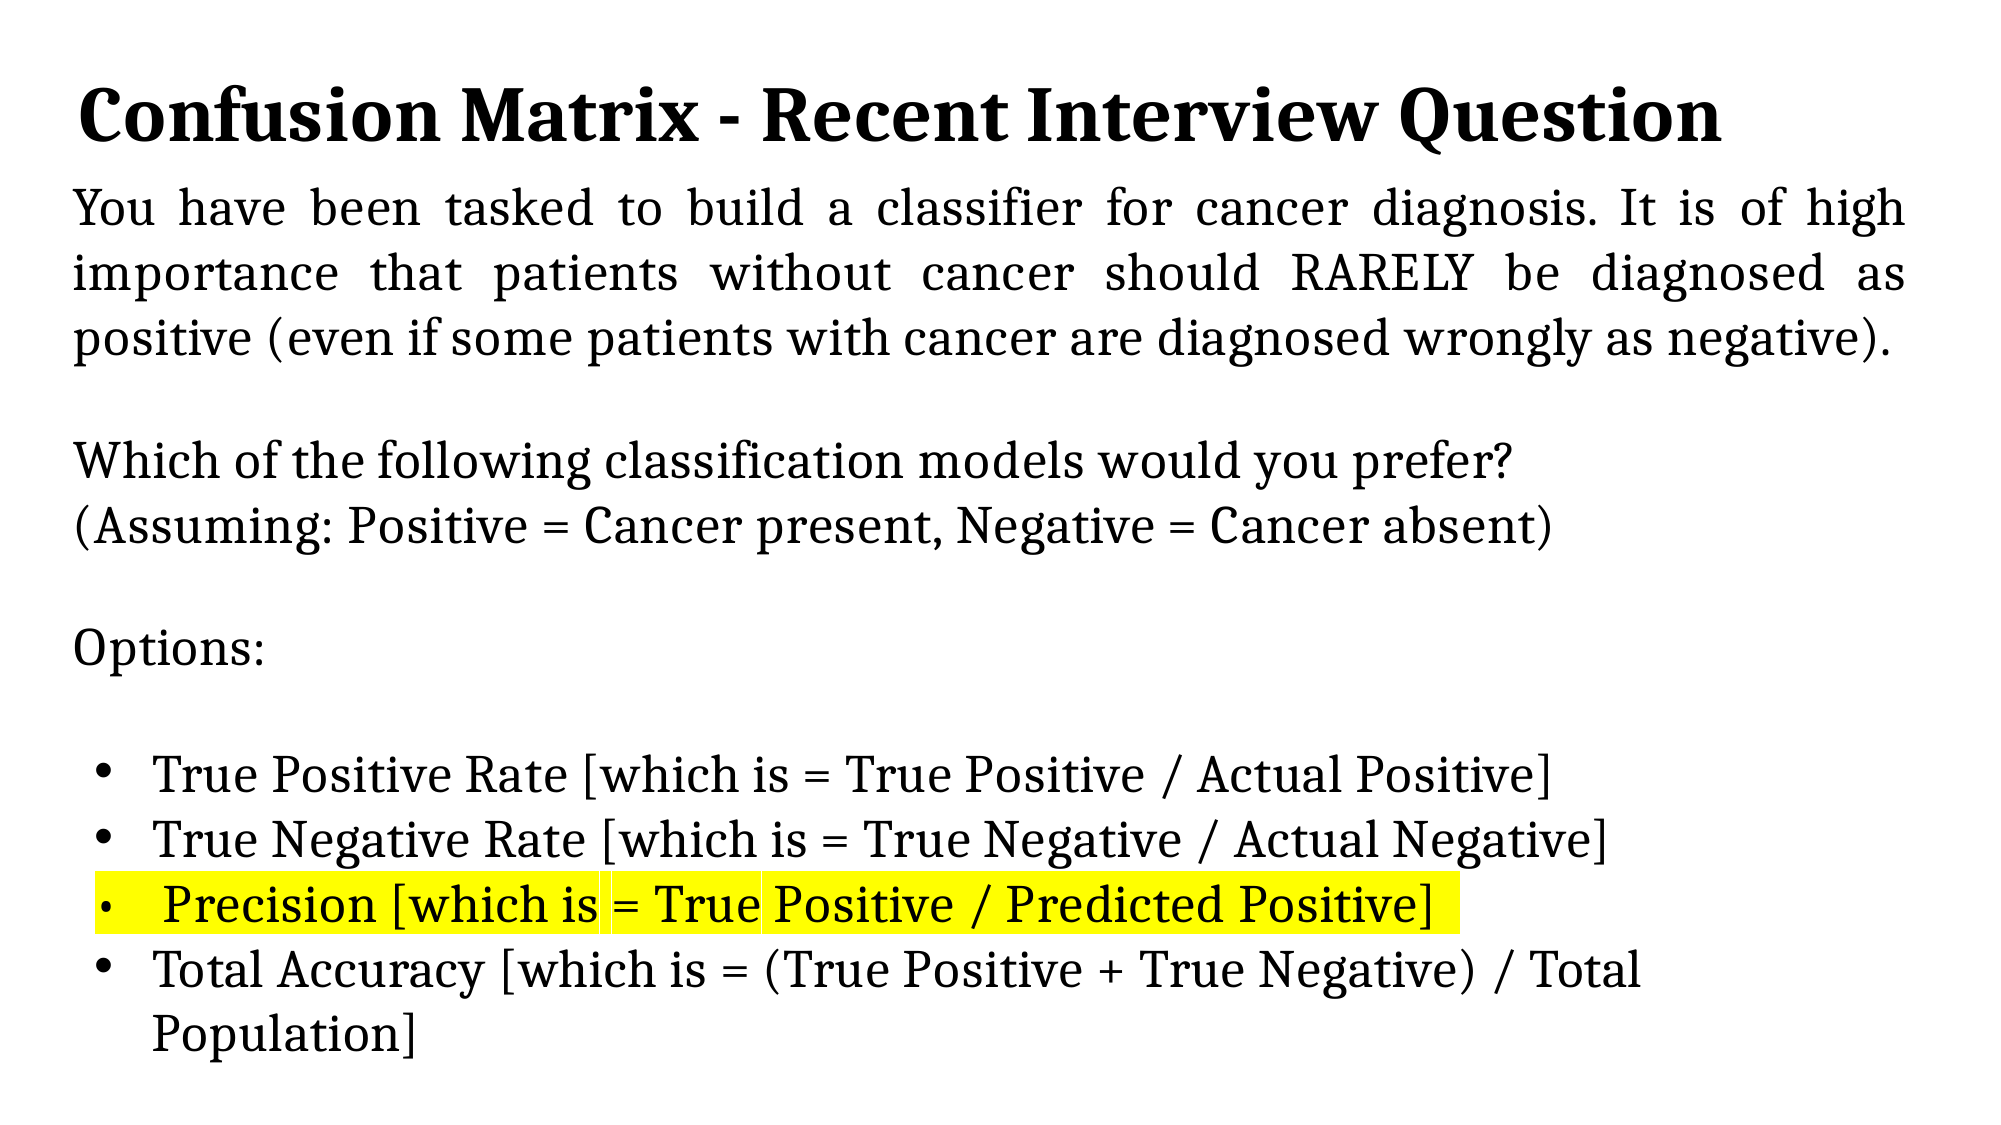

Confusion Matrix - Recent Interview Question
You have been tasked to build a classifier for cancer diagnosis. It is of high importance that patients without cancer should RARELY be diagnosed as positive (even if some patients with cancer are diagnosed wrongly as negative).
Which of the following classification models would you prefer?
(Assuming: Positive = Cancer present, Negative = Cancer absent)
Options:
True Positive Rate [which is = True Positive / Actual Positive]
True Negative Rate [which is = True Negative / Actual Negative]
•    Precision [which is = True Positive / Predicted Positive]
Total Accuracy [which is = (True Positive + True Negative) / Total Population]